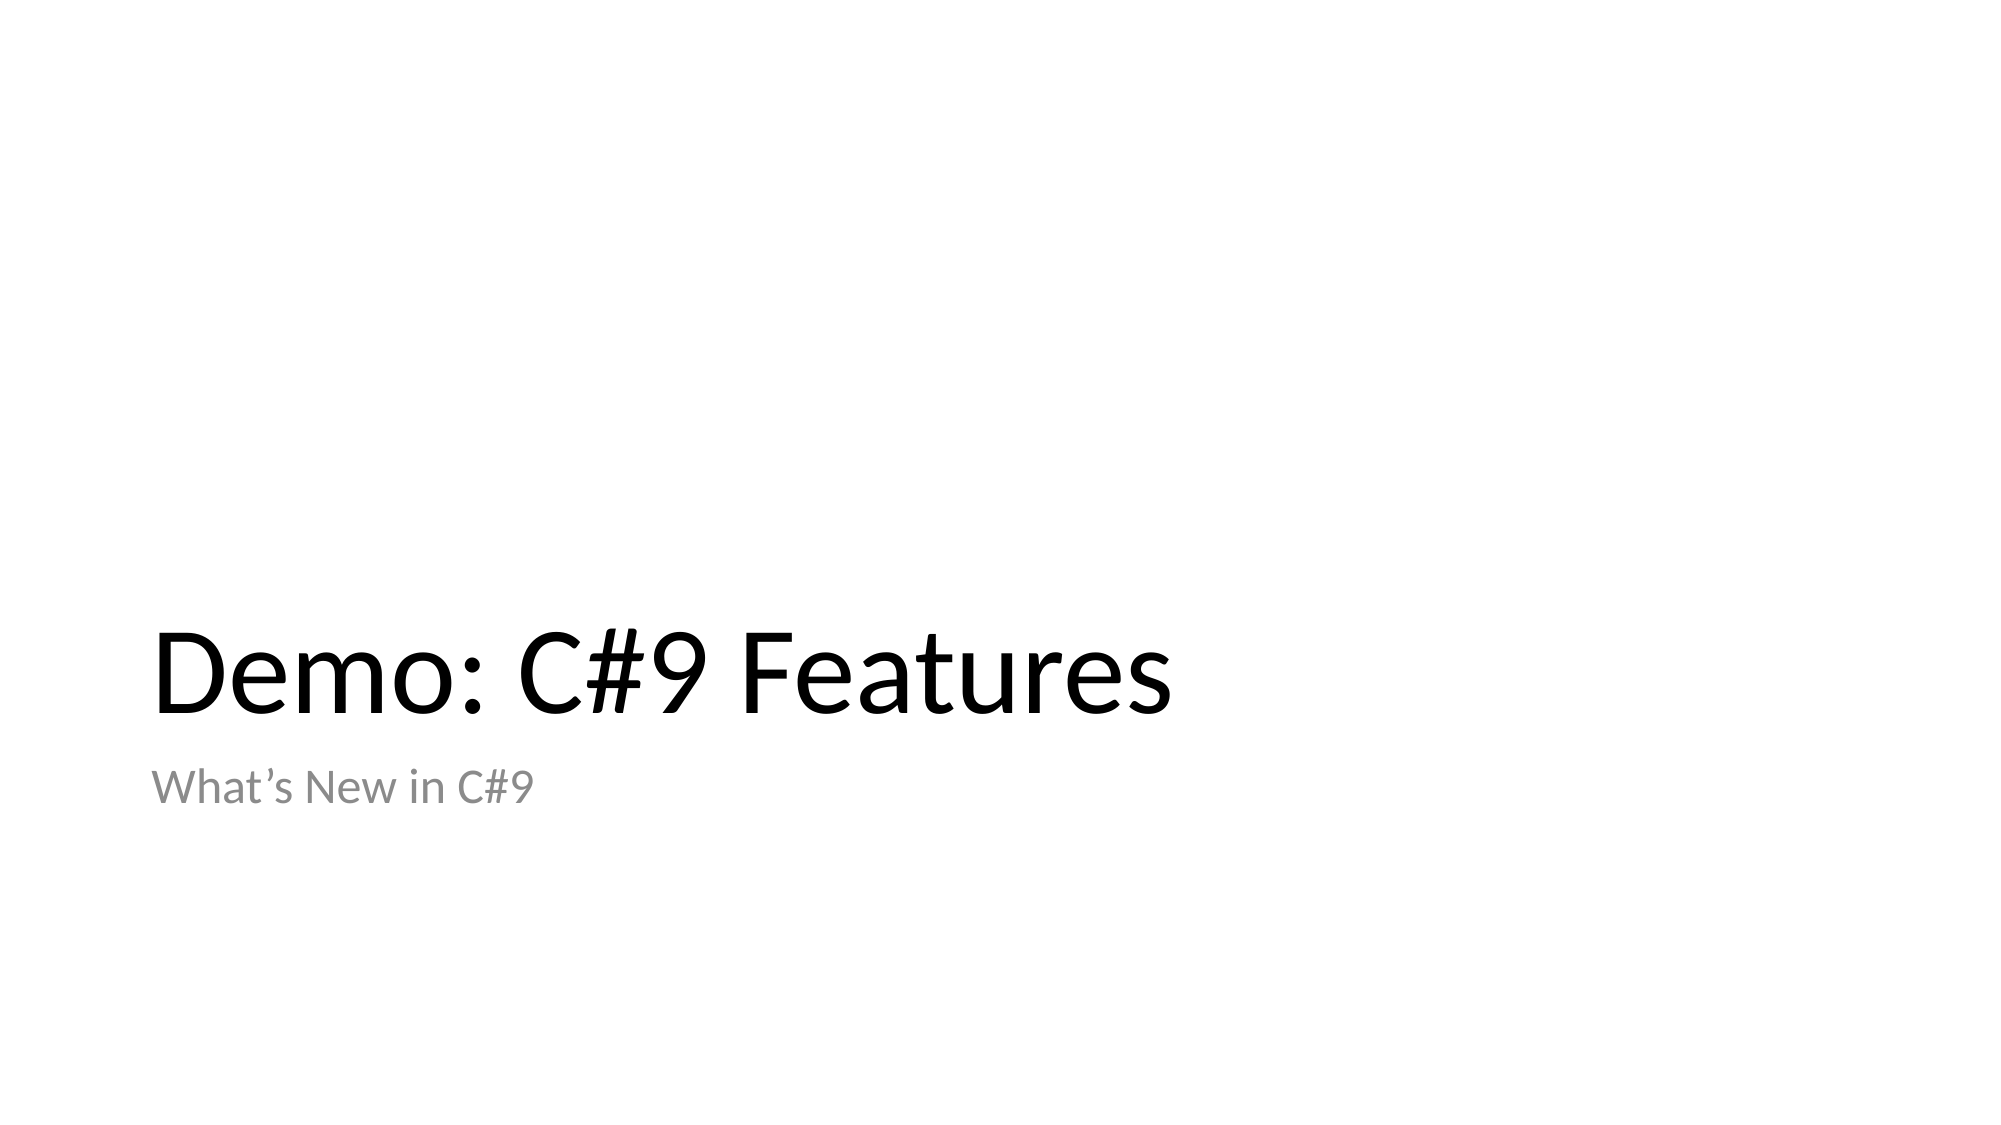

# Demo: C#9 Features
What’s New in C#9